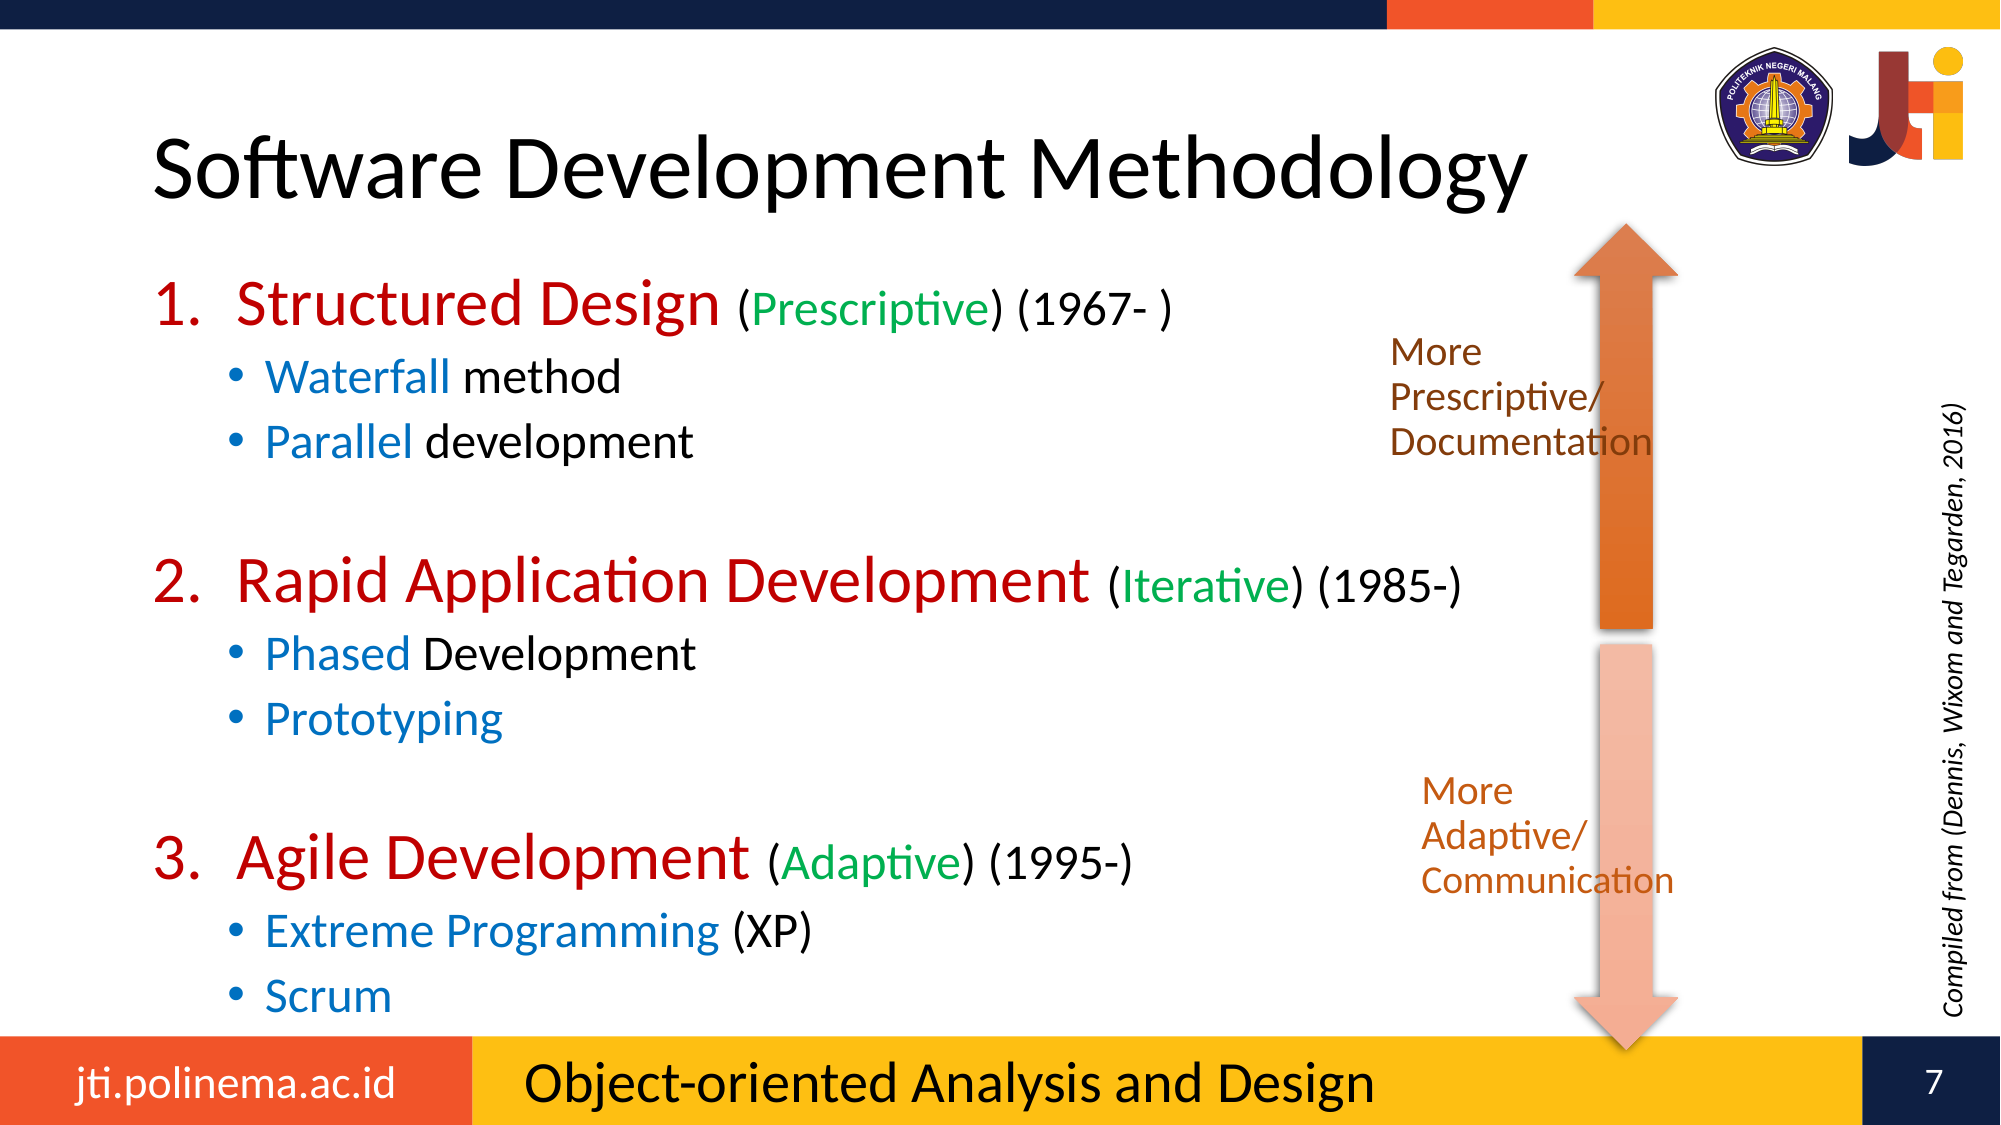

# Software Development Methodology

More Prescriptive/
Documentation

More
Adaptive/
Communication

Structured Design (Prescriptive) (1967- )
Waterfall method
Parallel development

Rapid Application Development (Iterative) (1985-)
Phased Development
Prototyping

Agile Development (Adaptive) (1995-)
Extreme Programming (XP)
Scrum

Compiled from (Dennis, Wixom and Tegarden, 2016)
7
7